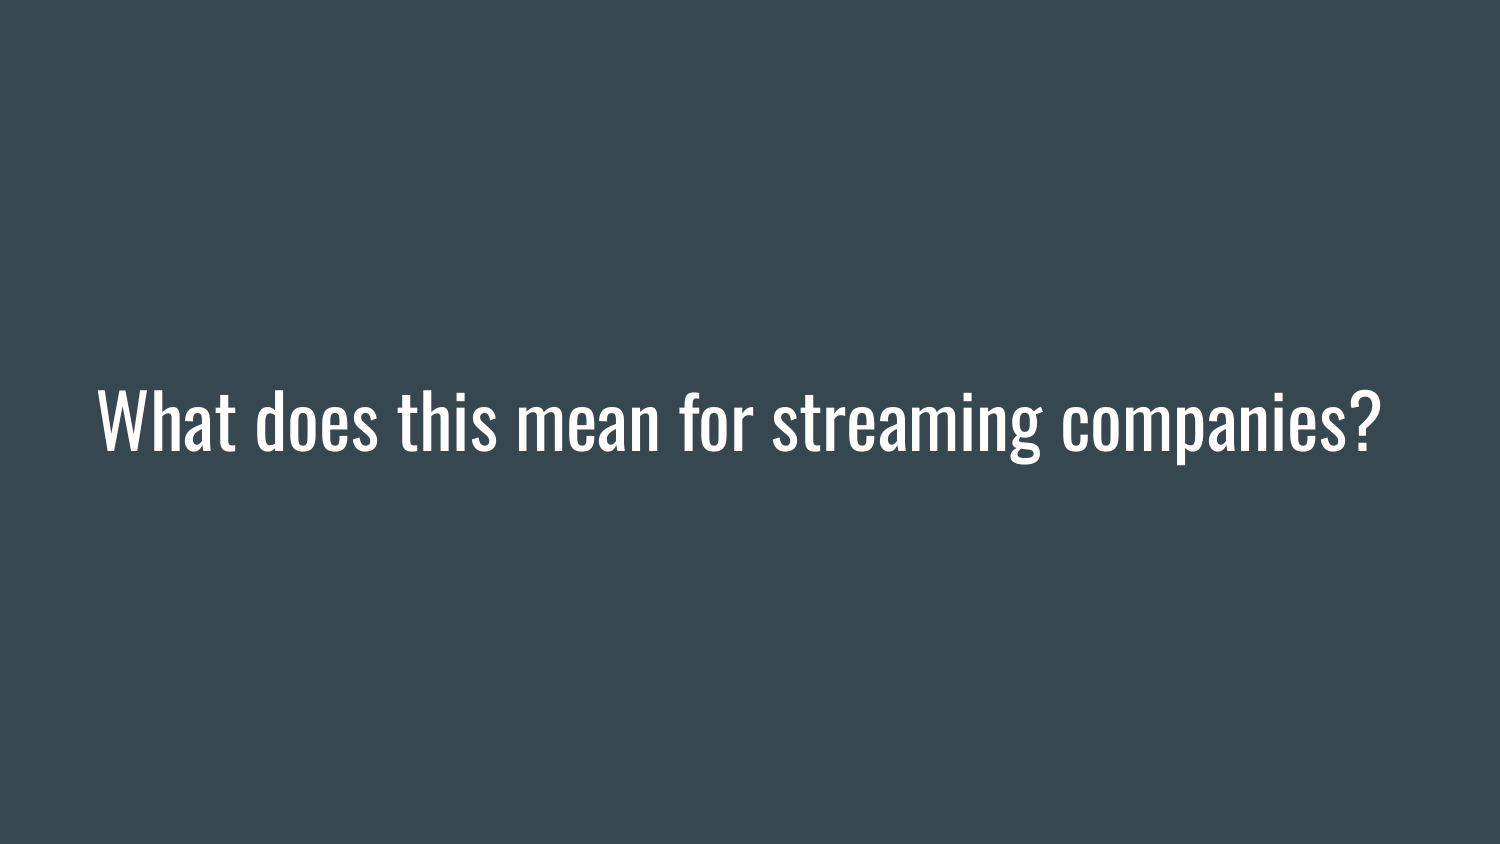

# What does this mean for streaming companies?